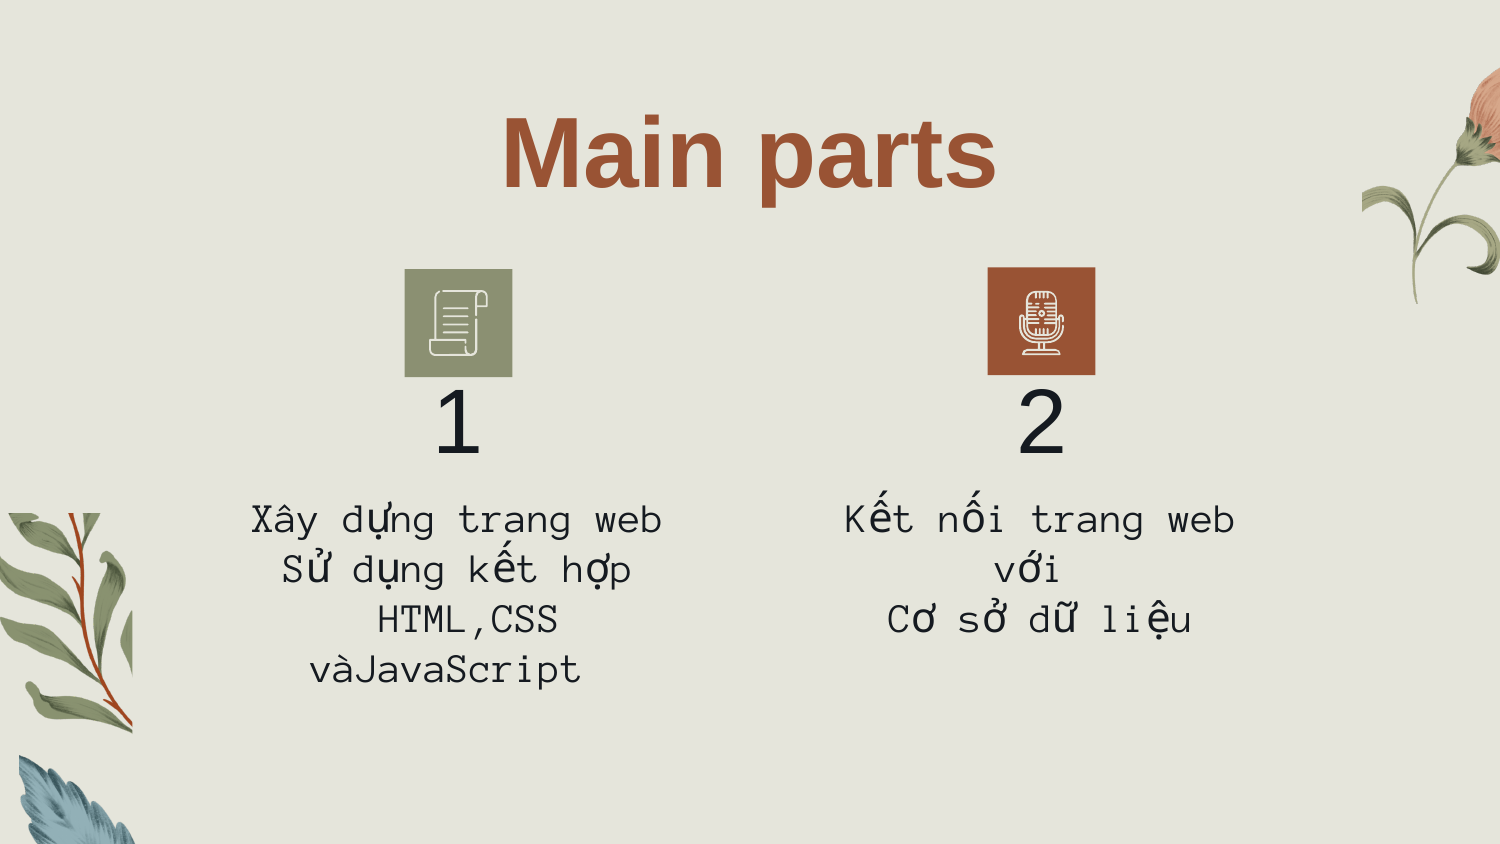

# Main parts

1
2
Xây dựng trang web
Sử dụng kết hợp
 HTML,CSS vàJavaScript
Kết nối trang web với
Cơ sở dữ liệu